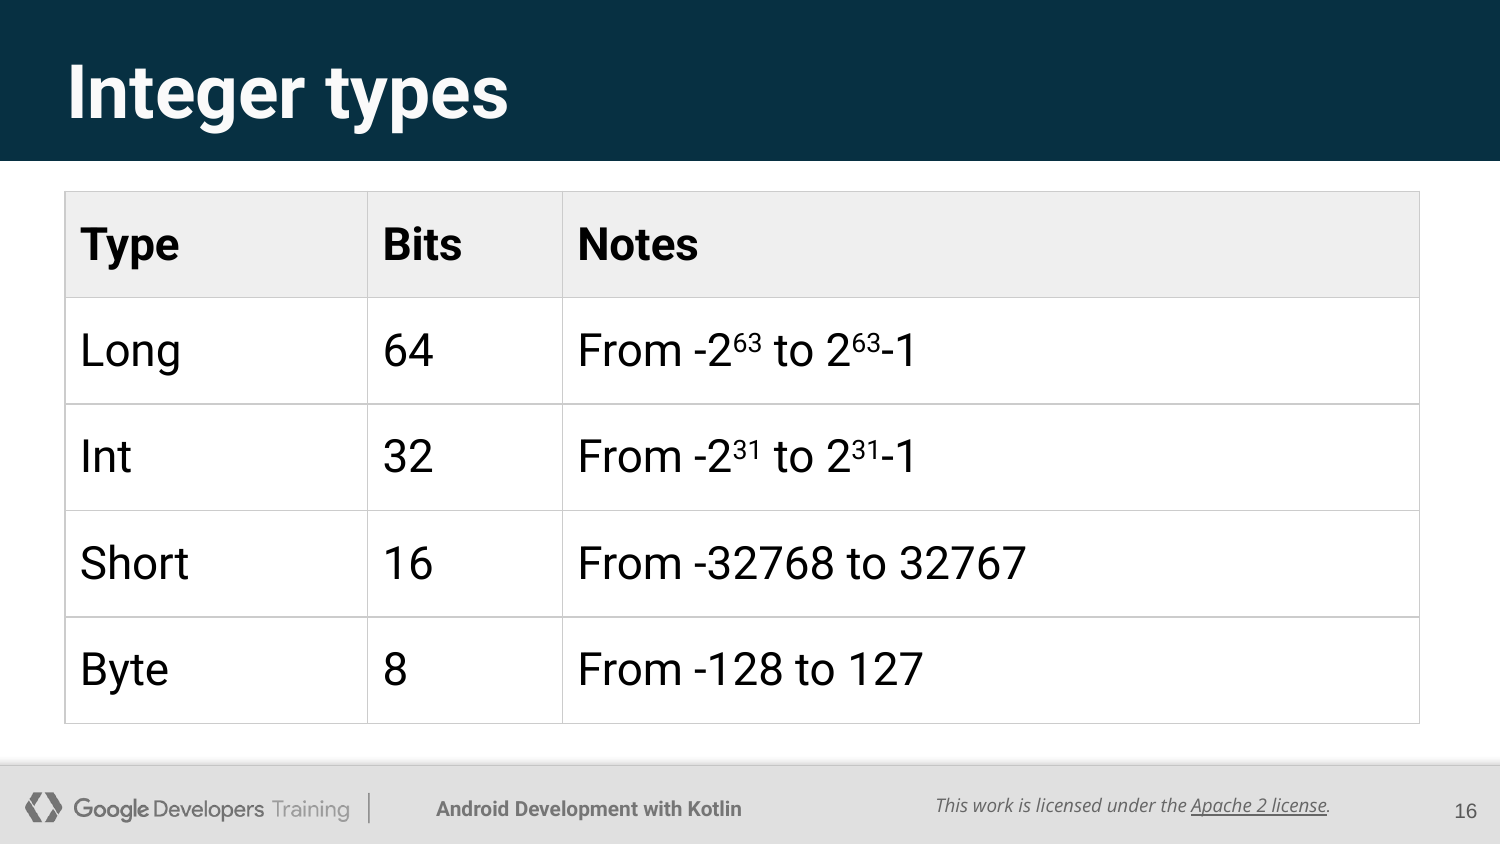

# Integer types
| Type | Bits | Notes |
| --- | --- | --- |
| Long | 64 | From -263 to 263-1 |
| Int | 32 | From -231 to 231-1 |
| Short | 16 | From -32768 to 32767 |
| Byte | 8 | From -128 to 127 |
16